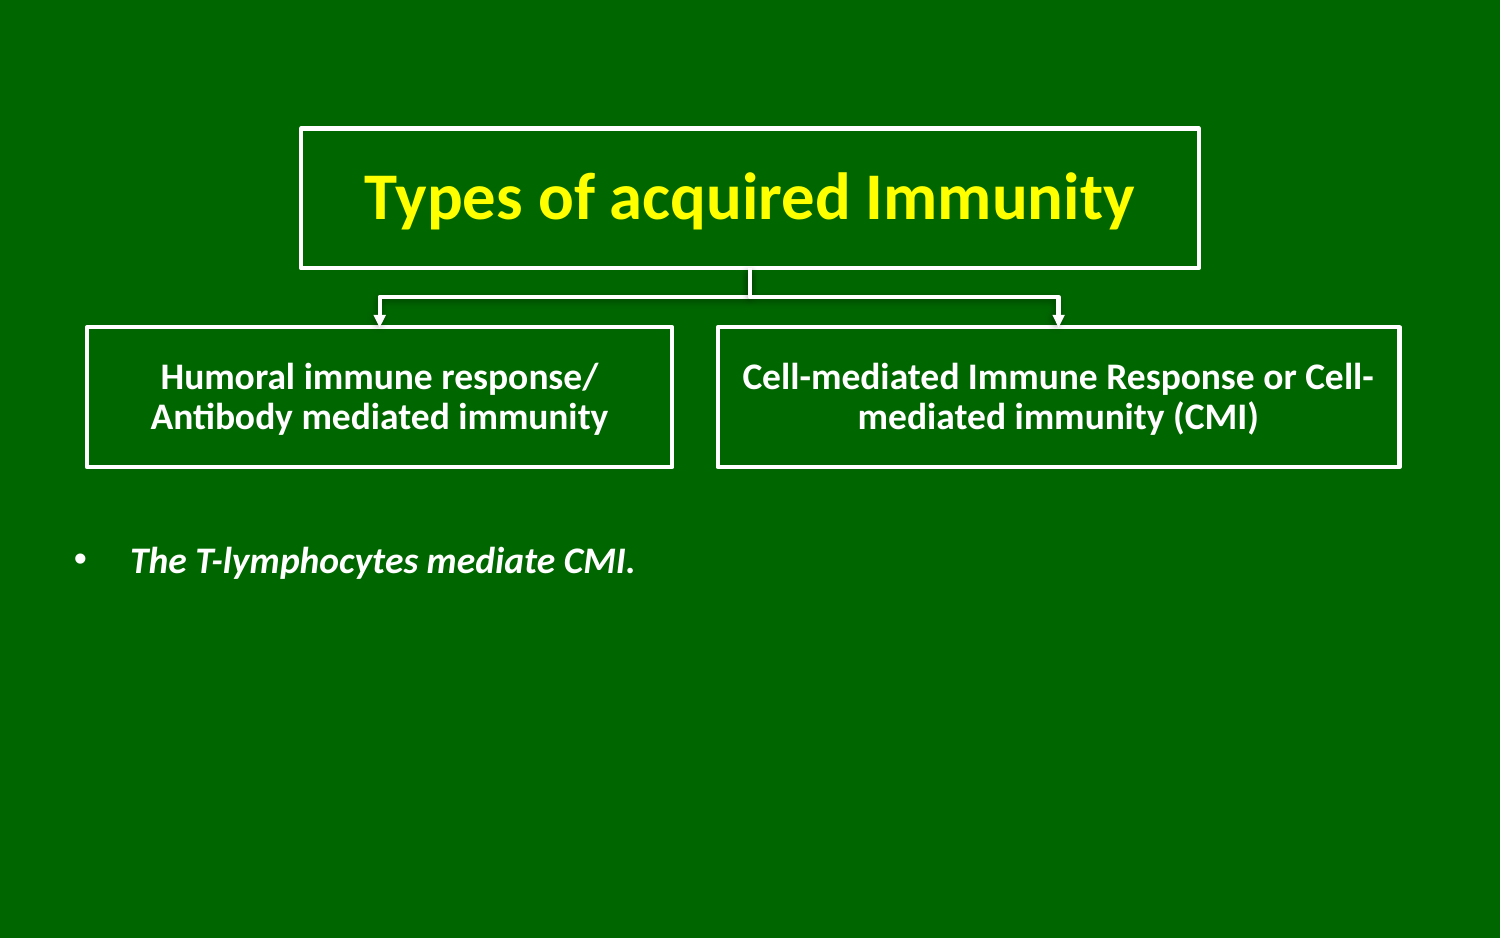

Types of acquired Immunity

Humoral immune response/ Antibody mediated immunity

Cell-mediated Immune Response or Cell-mediated immunity (CMI)
The T-lymphocytes mediate CMI.